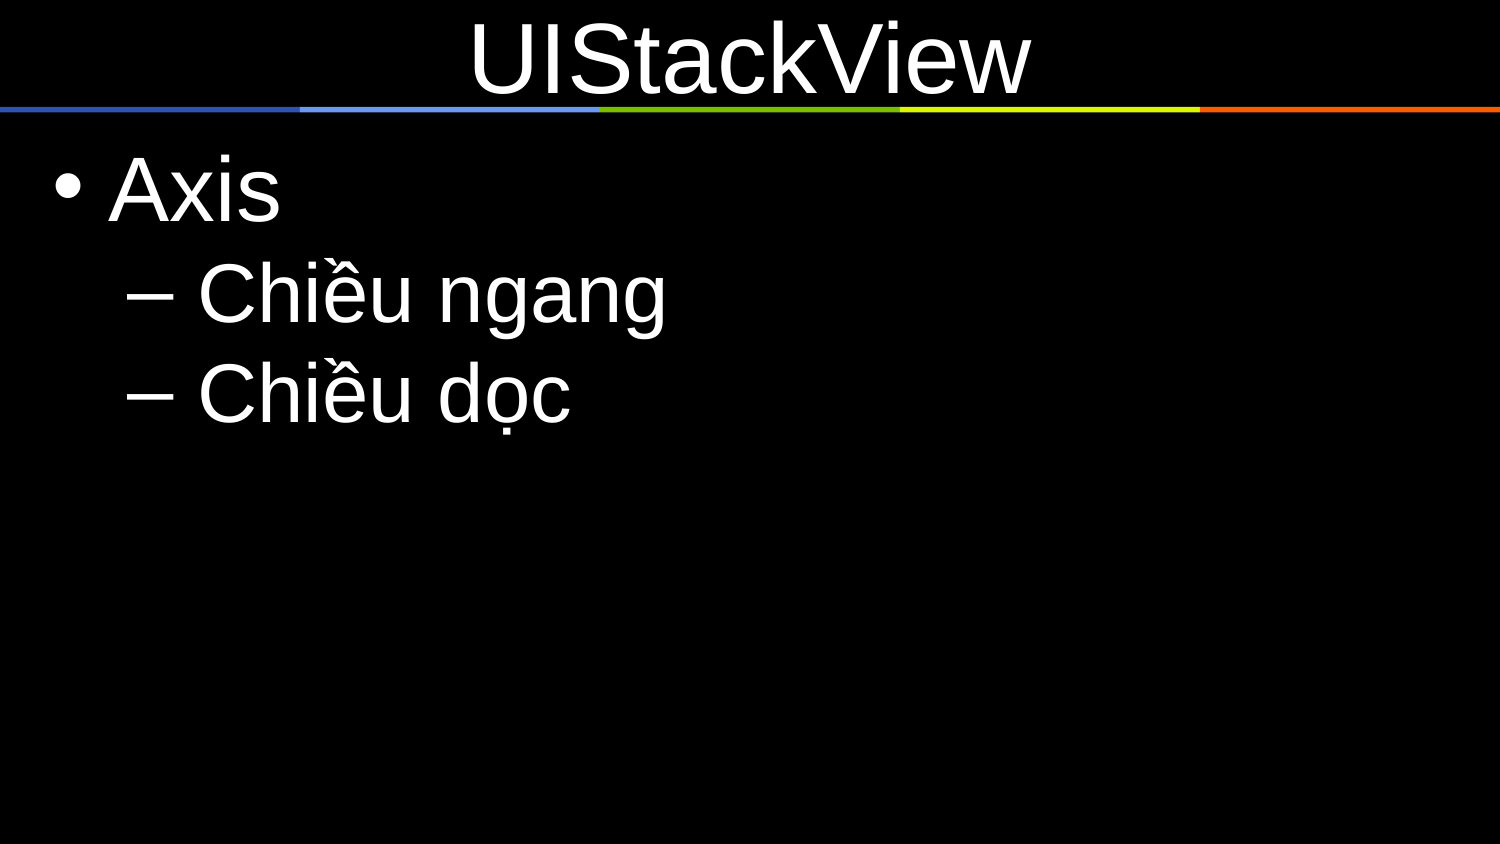

# UIStackView
Axis
 Chiều ngang
 Chiều dọc